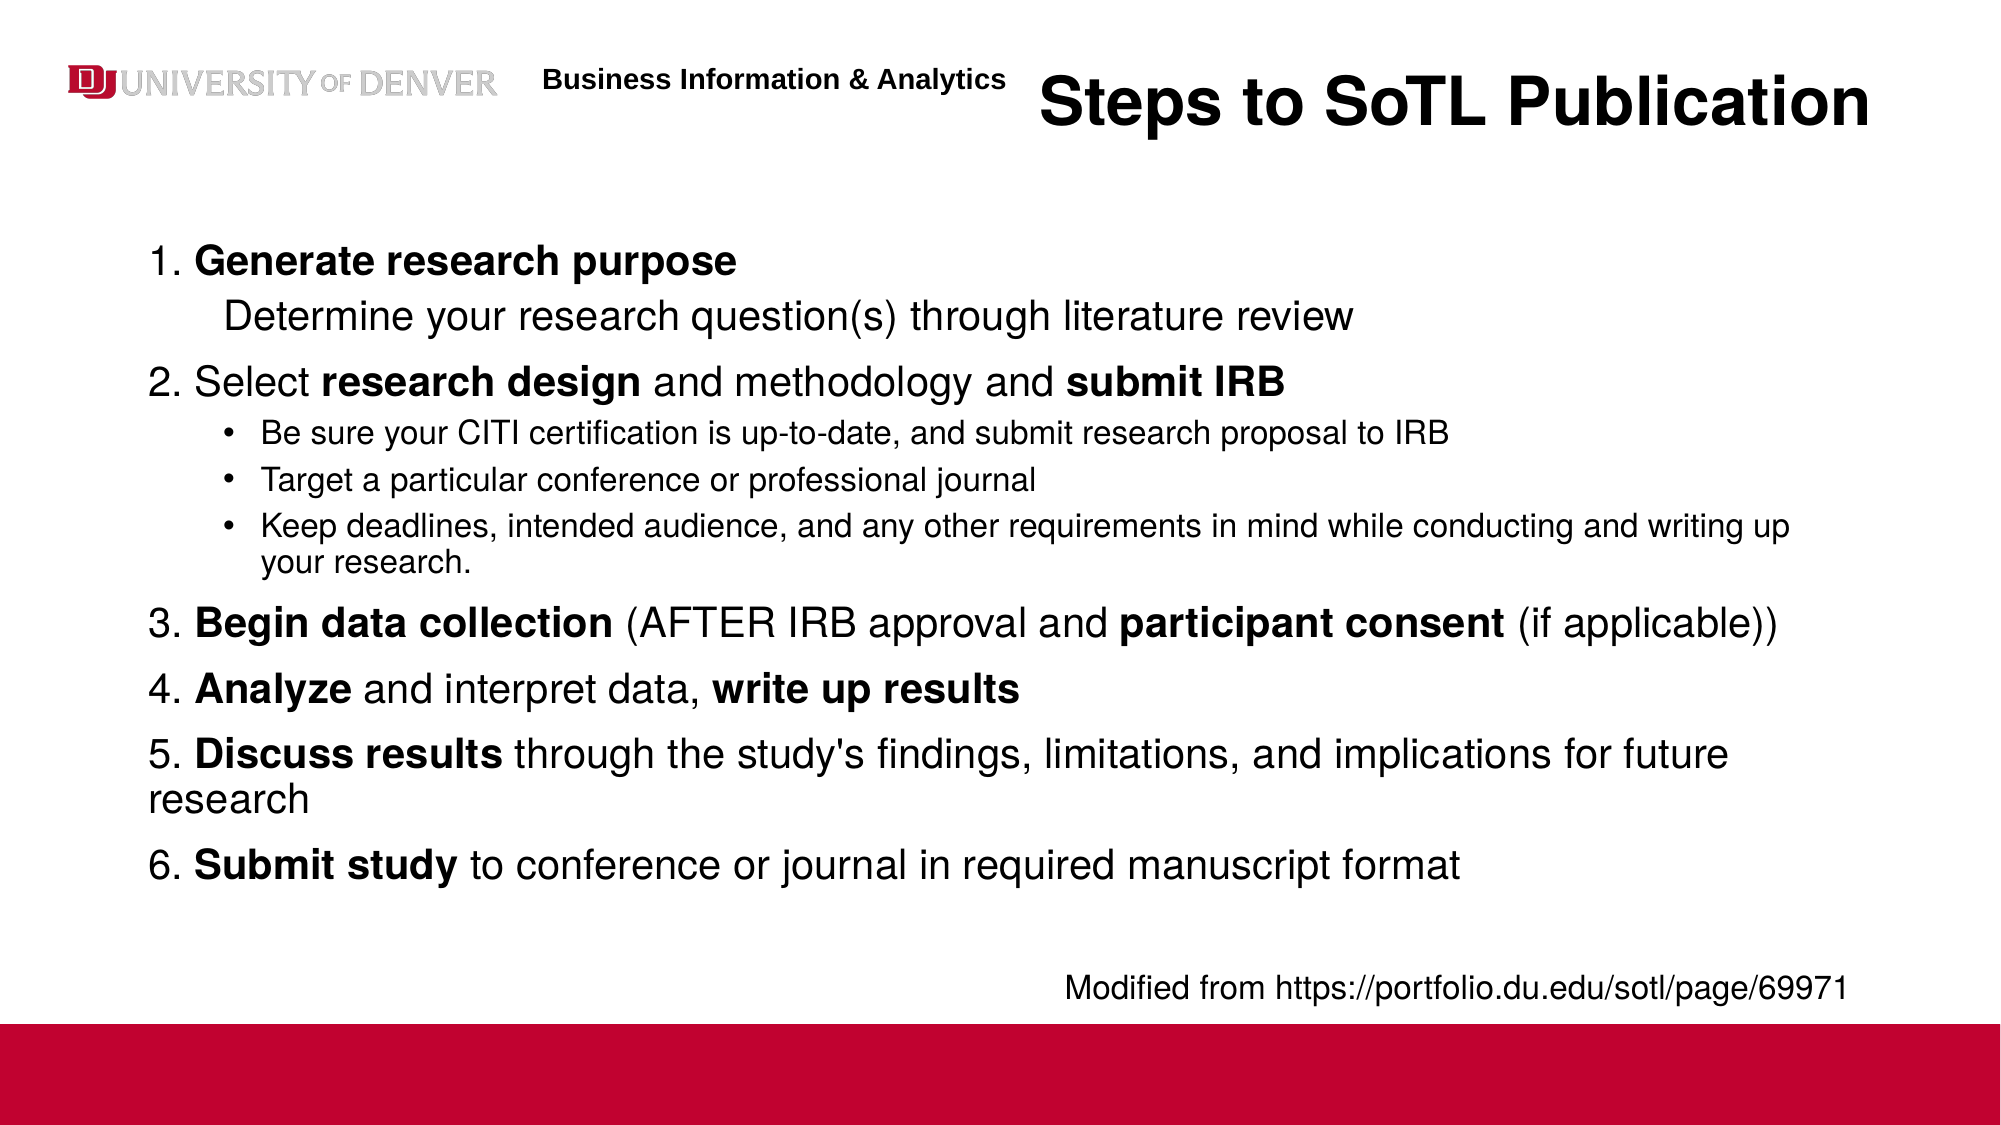

# Steps to SoTL Publication
1. Generate research purpose
Determine your research question(s) through literature review
2. Select research design and methodology and submit IRB
Be sure your CITI certification is up-to-date, and submit research proposal to IRB
Target a particular conference or professional journal
Keep deadlines, intended audience, and any other requirements in mind while conducting and writing up your research.
3. Begin data collection (AFTER IRB approval and participant consent (if applicable))
4. Analyze and interpret data, write up results
5. Discuss results through the study's findings, limitations, and implications for future research
6. Submit study to conference or journal in required manuscript format

Modified from https://portfolio.du.edu/sotl/page/69971